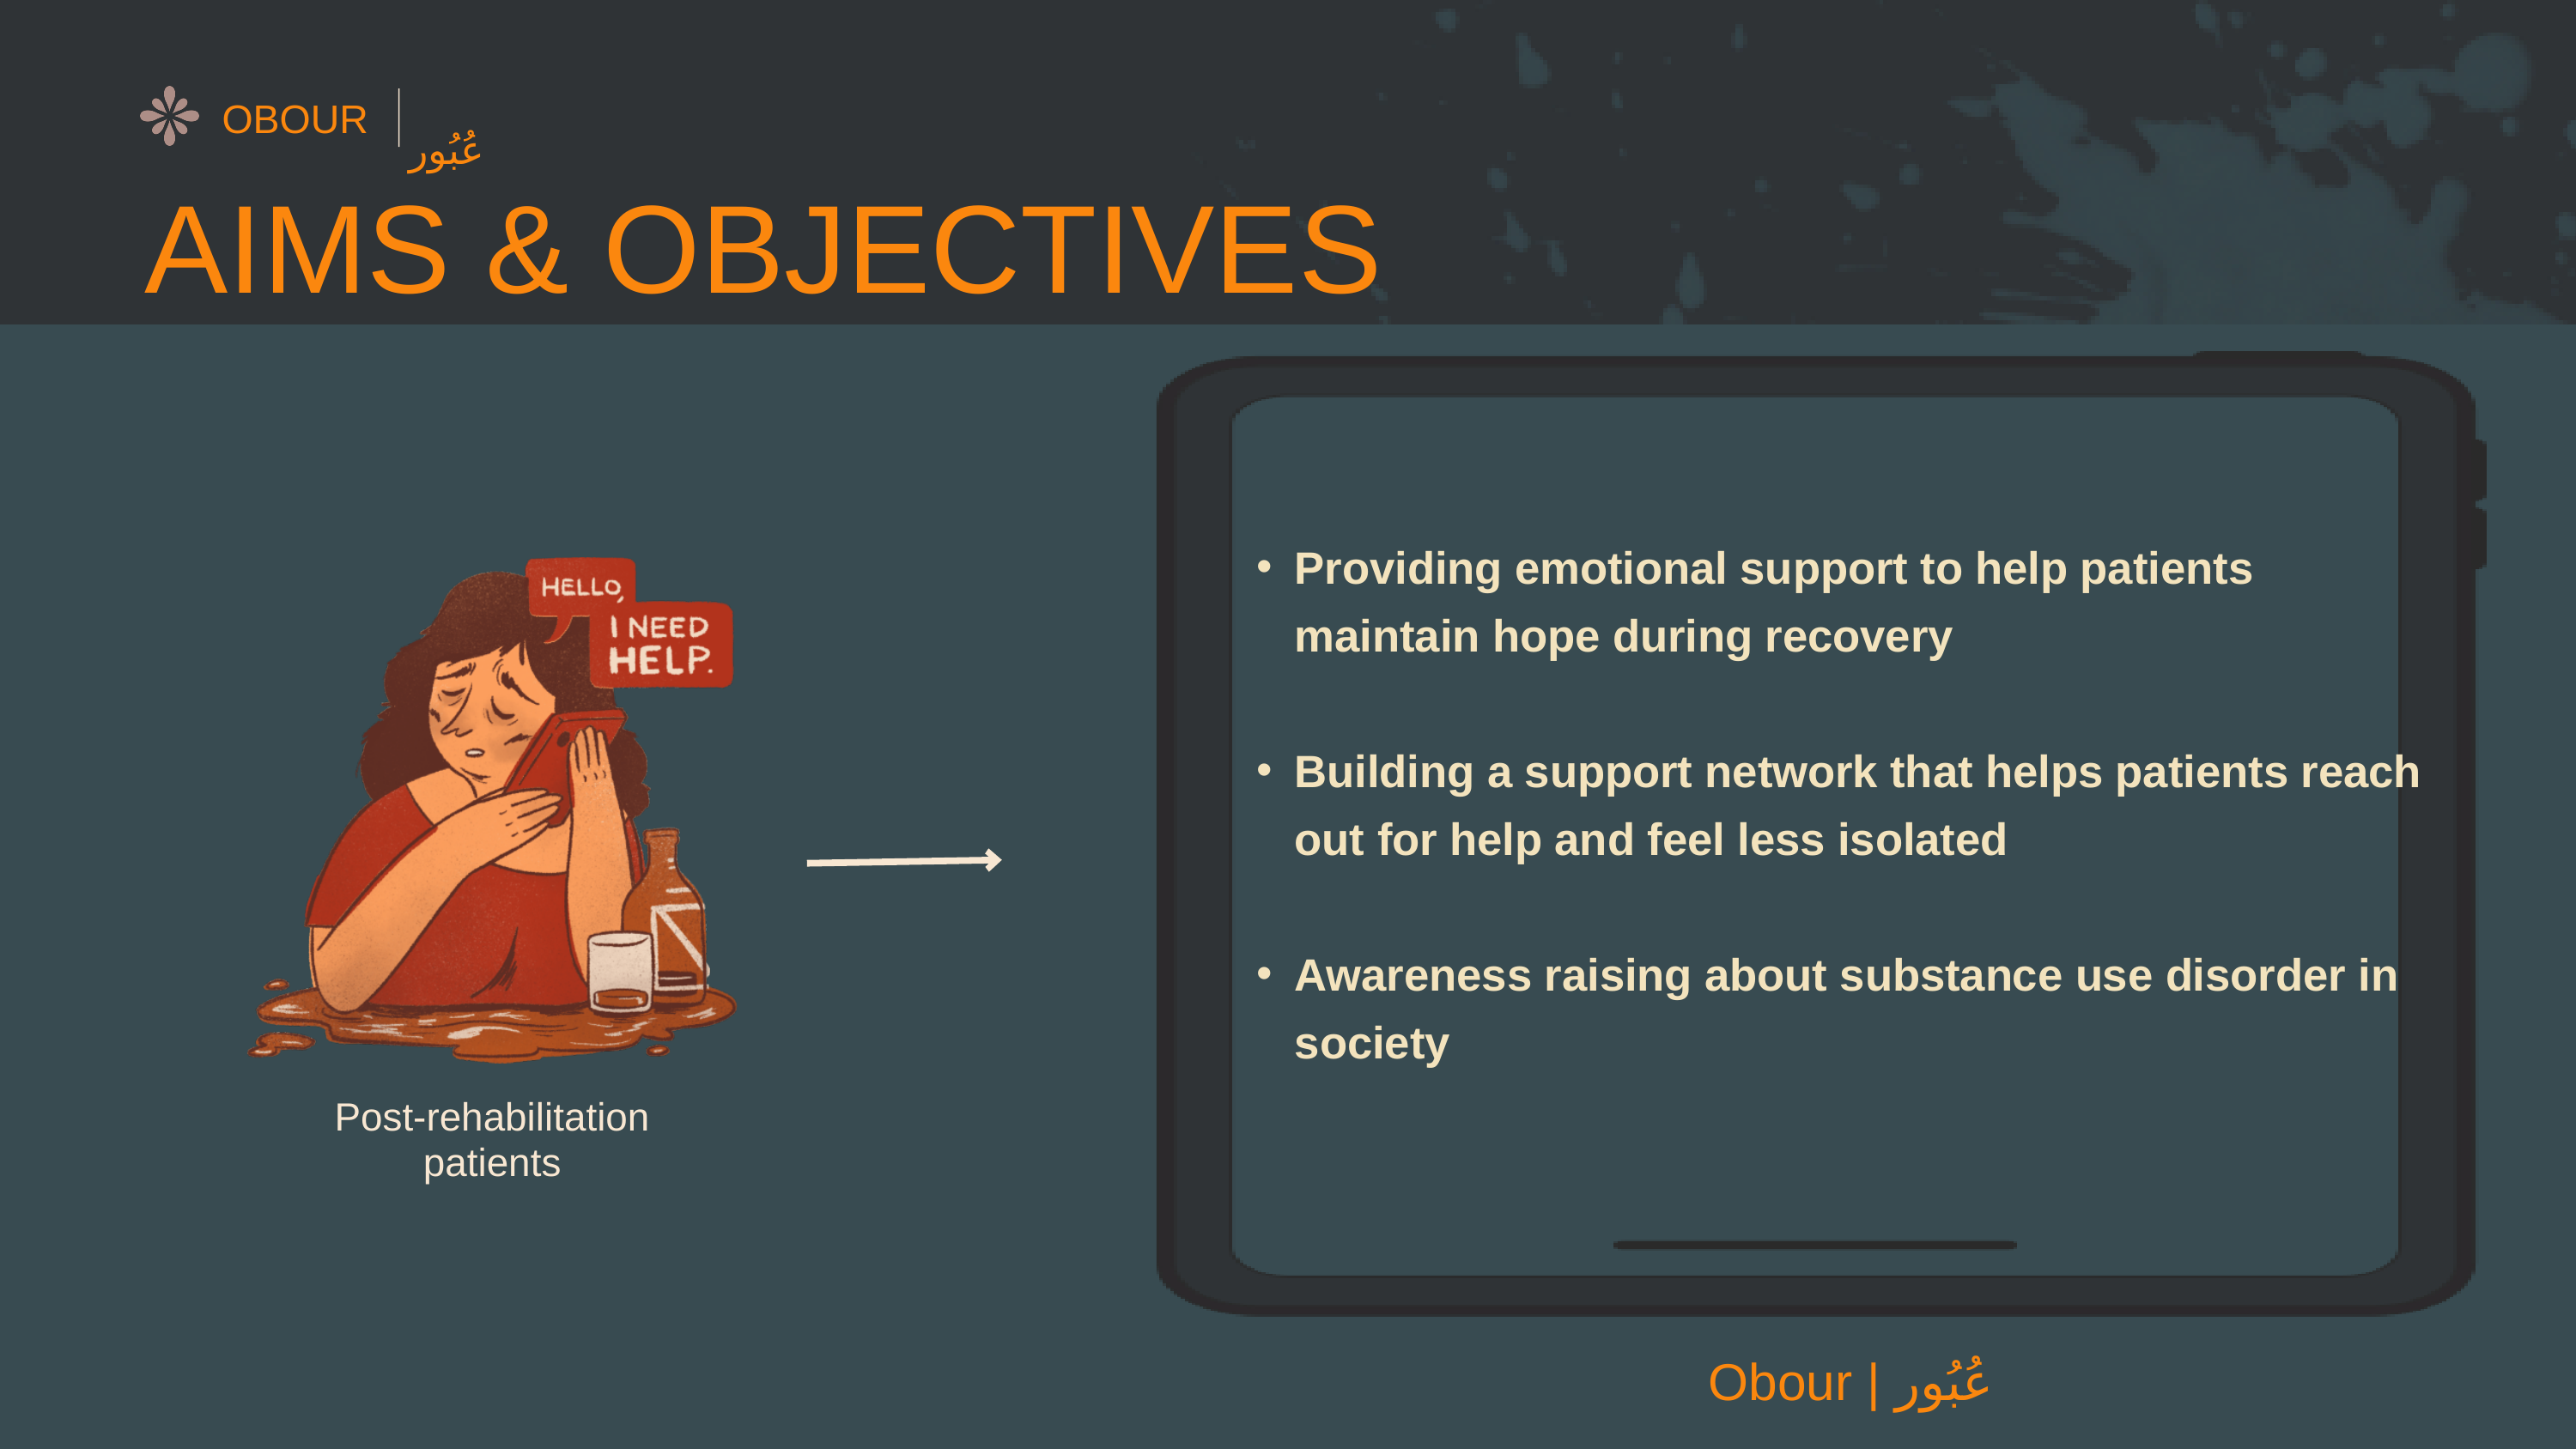

عُبُور

OBOUR

AIMS & OBJECTIVES

Providing emotional support to help patients maintain hope during recovery

Building a support network that helps patients reach out for help and feel less isolated

Awareness raising about substance use disorder in society

Post-rehabilitation patients
  Obour | عُبُور